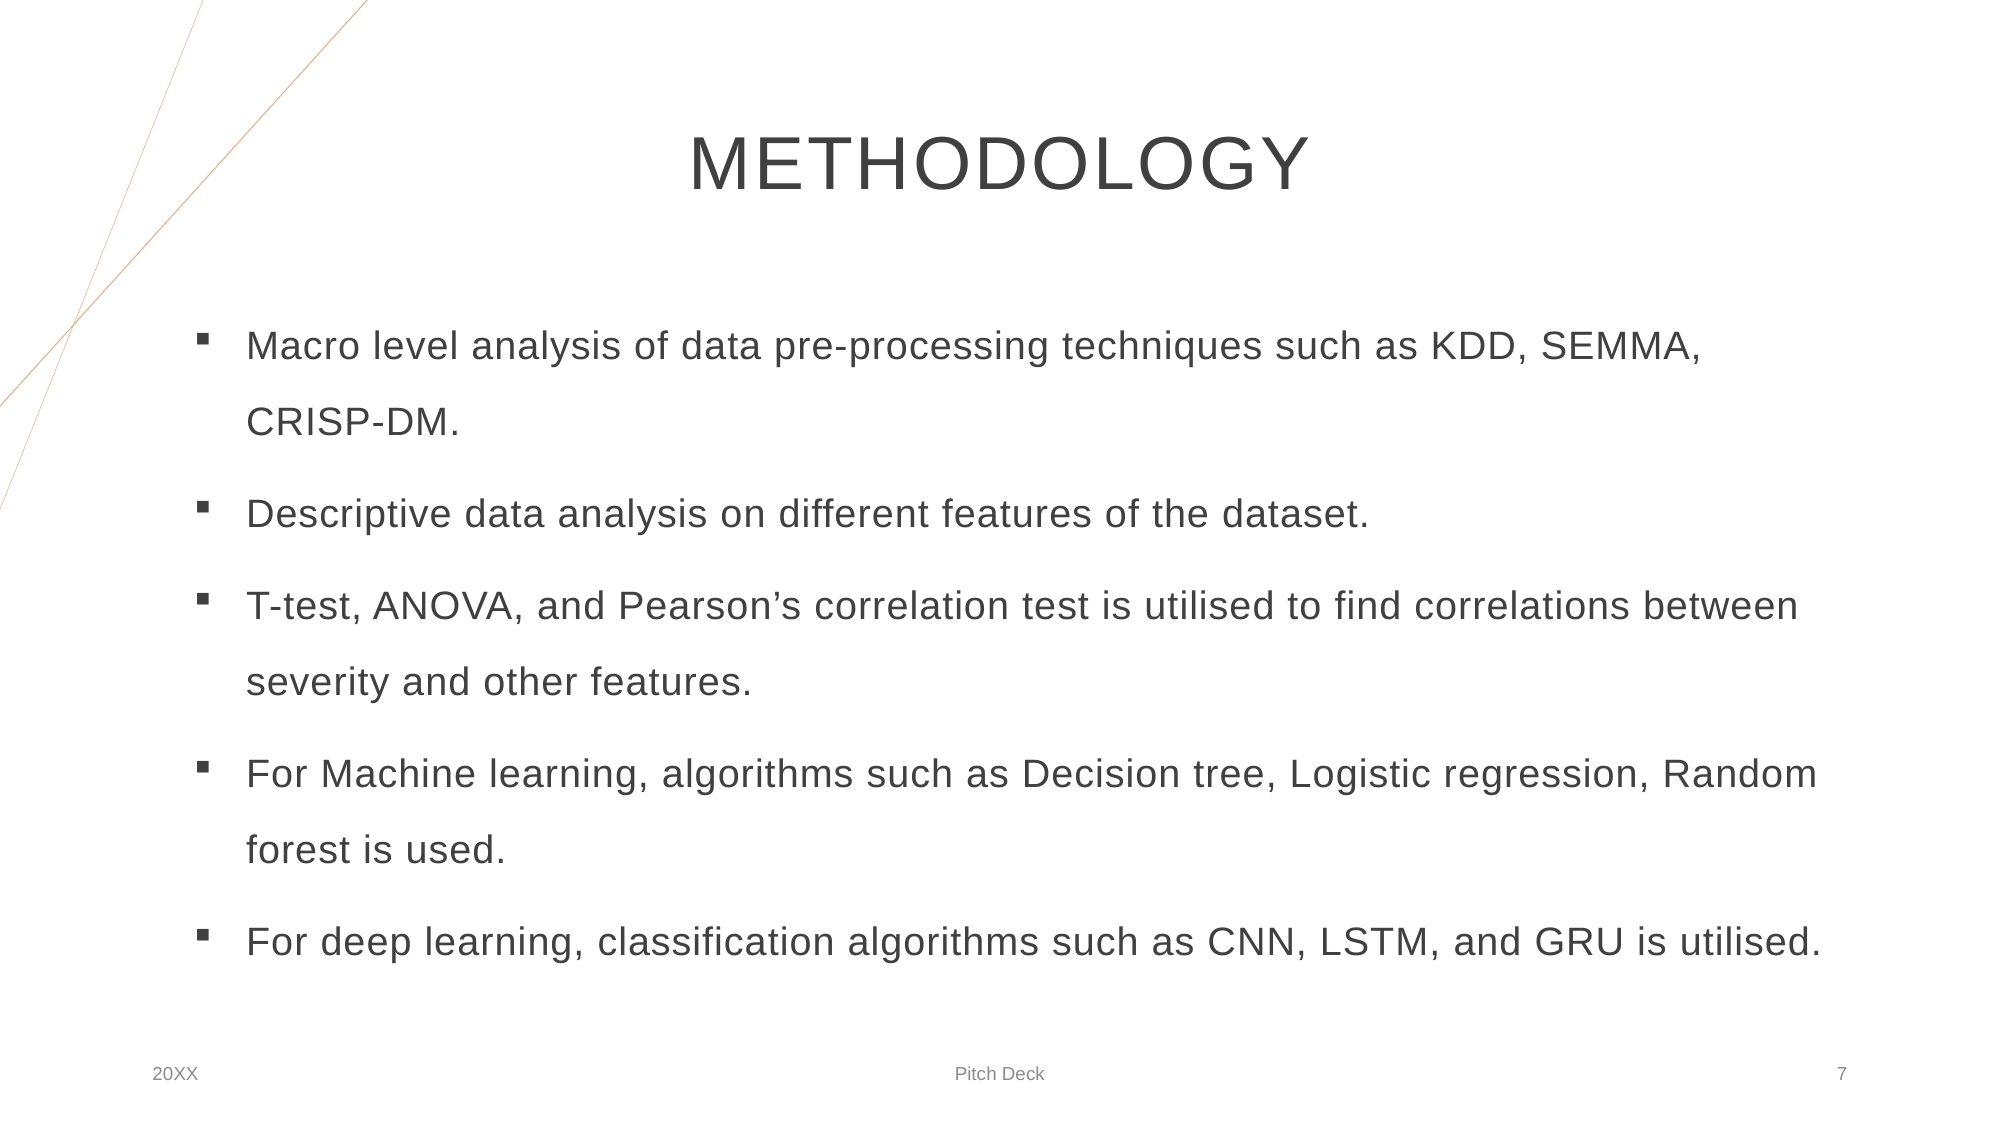

# Methodology
Macro level analysis of data pre-processing techniques such as KDD, SEMMA, CRISP-DM.
Descriptive data analysis on different features of the dataset.
T-test, ANOVA, and Pearson’s correlation test is utilised to find correlations between severity and other features.
For Machine learning, algorithms such as Decision tree, Logistic regression, Random forest is used.
For deep learning, classification algorithms such as CNN, LSTM, and GRU is utilised.

20XX
Pitch Deck
7